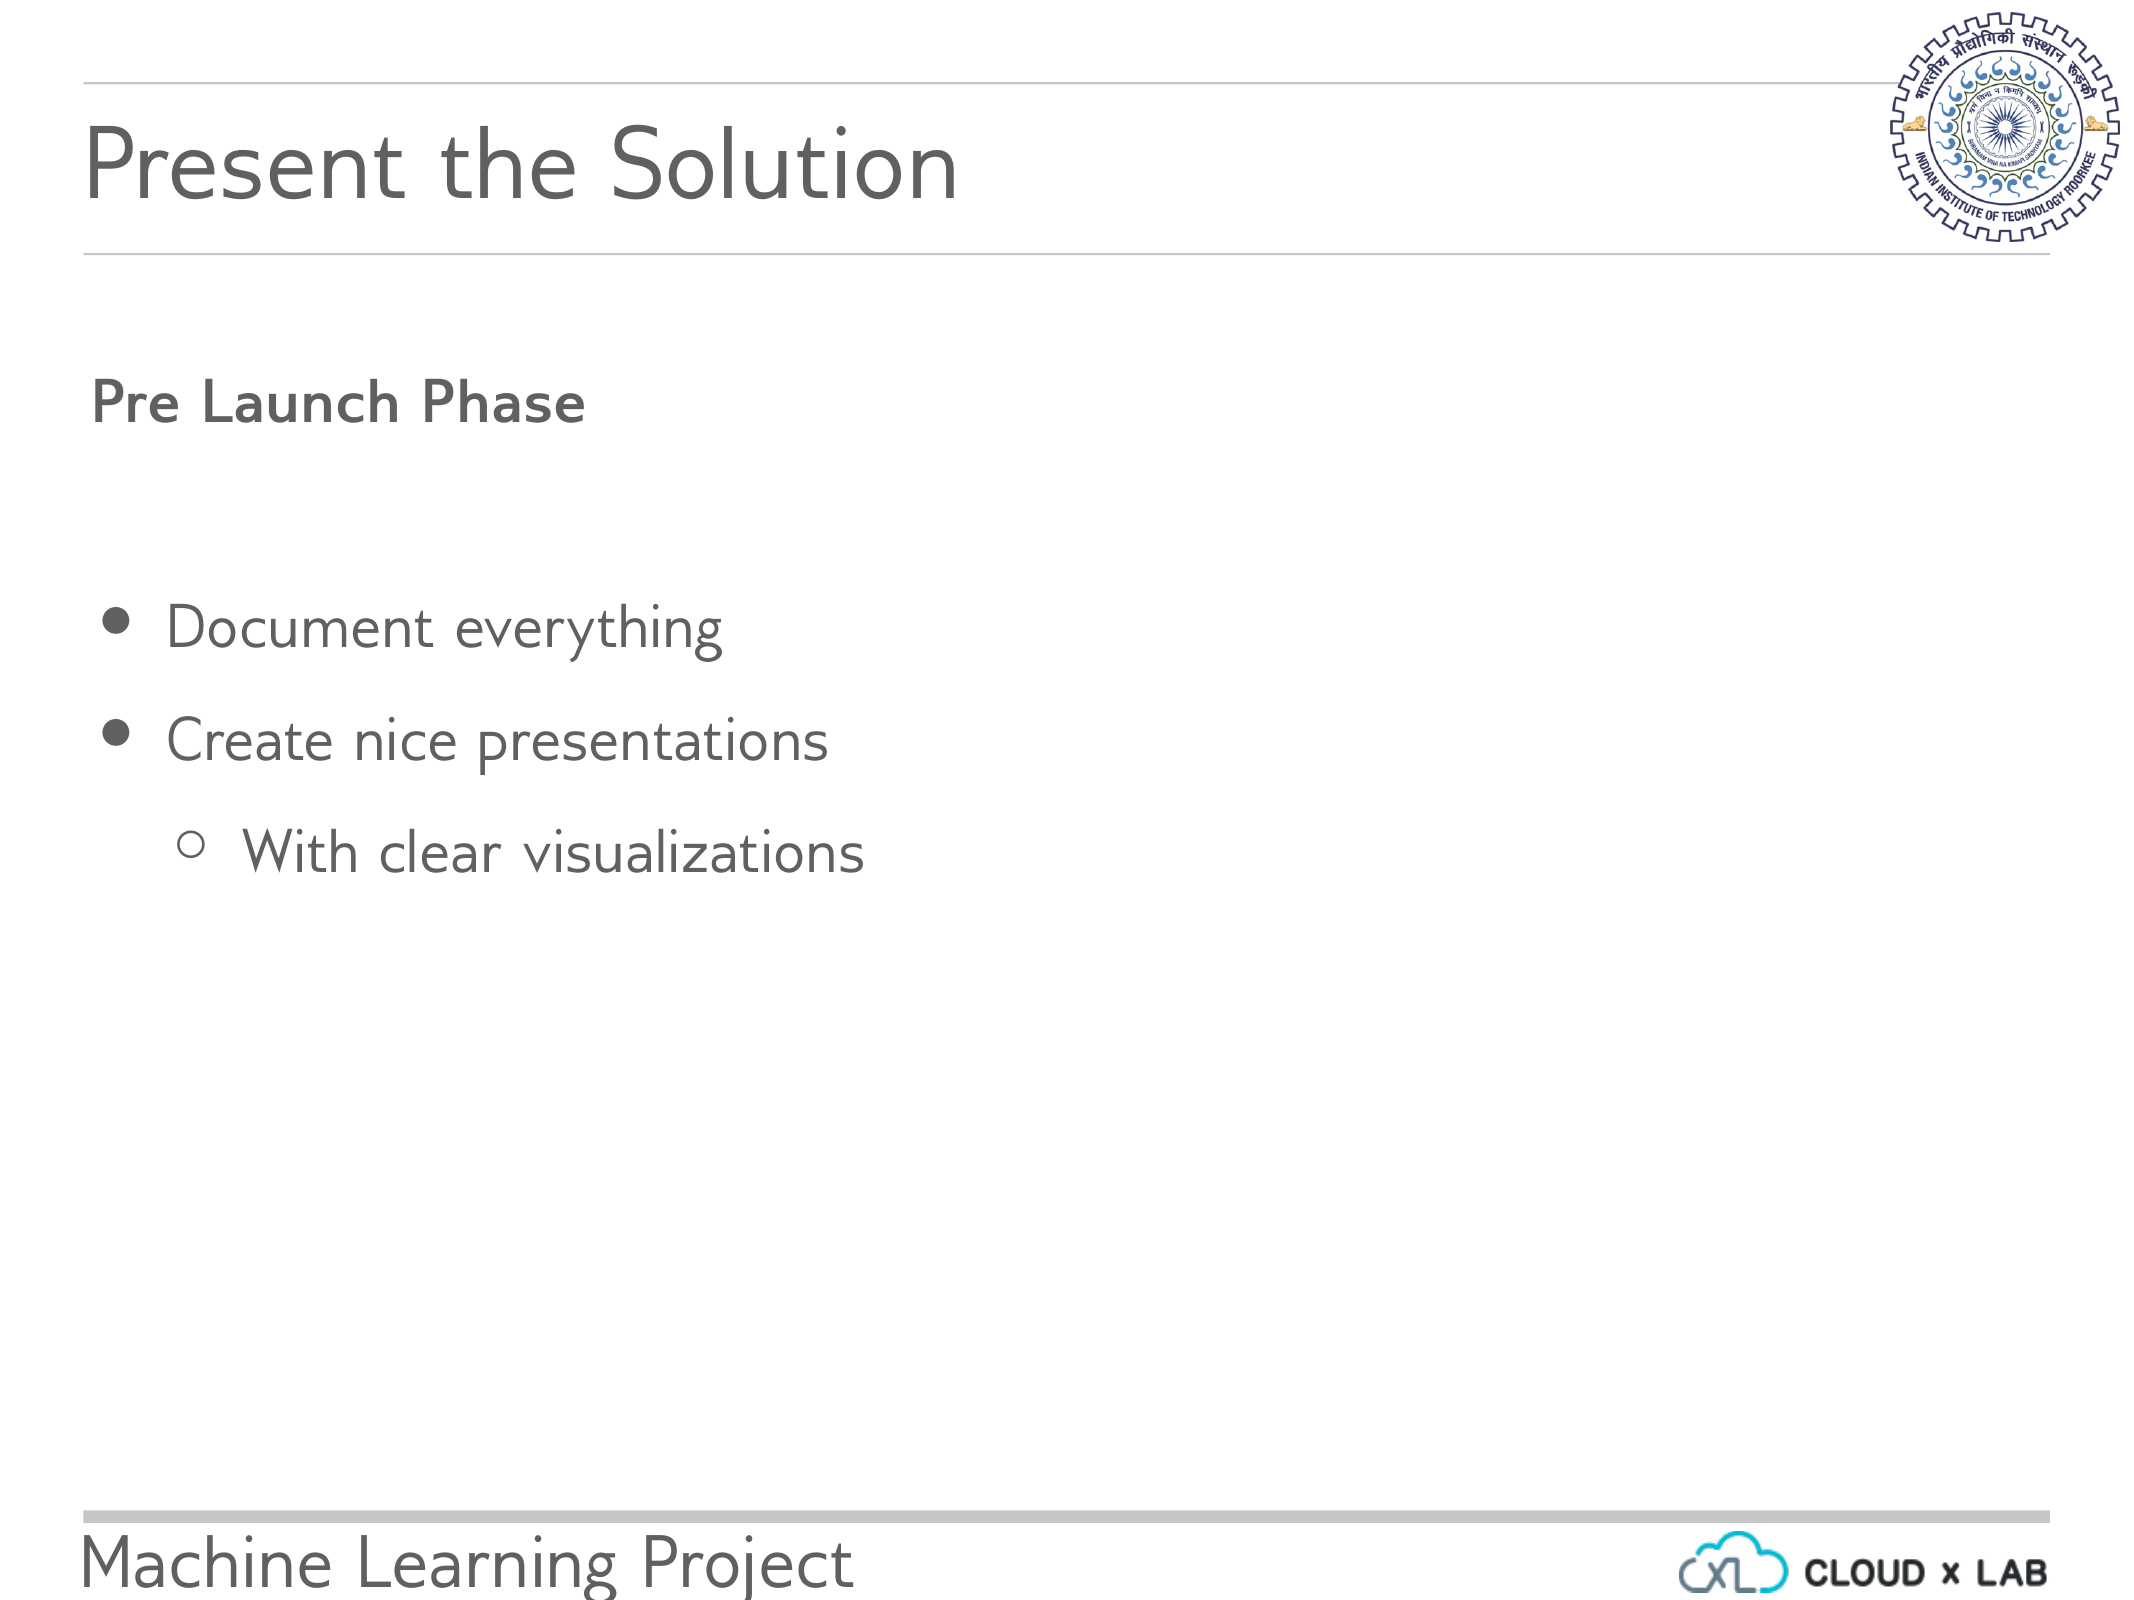

Present the Solution
Pre Launch Phase

Document everything
Create nice presentations
With clear visualizations